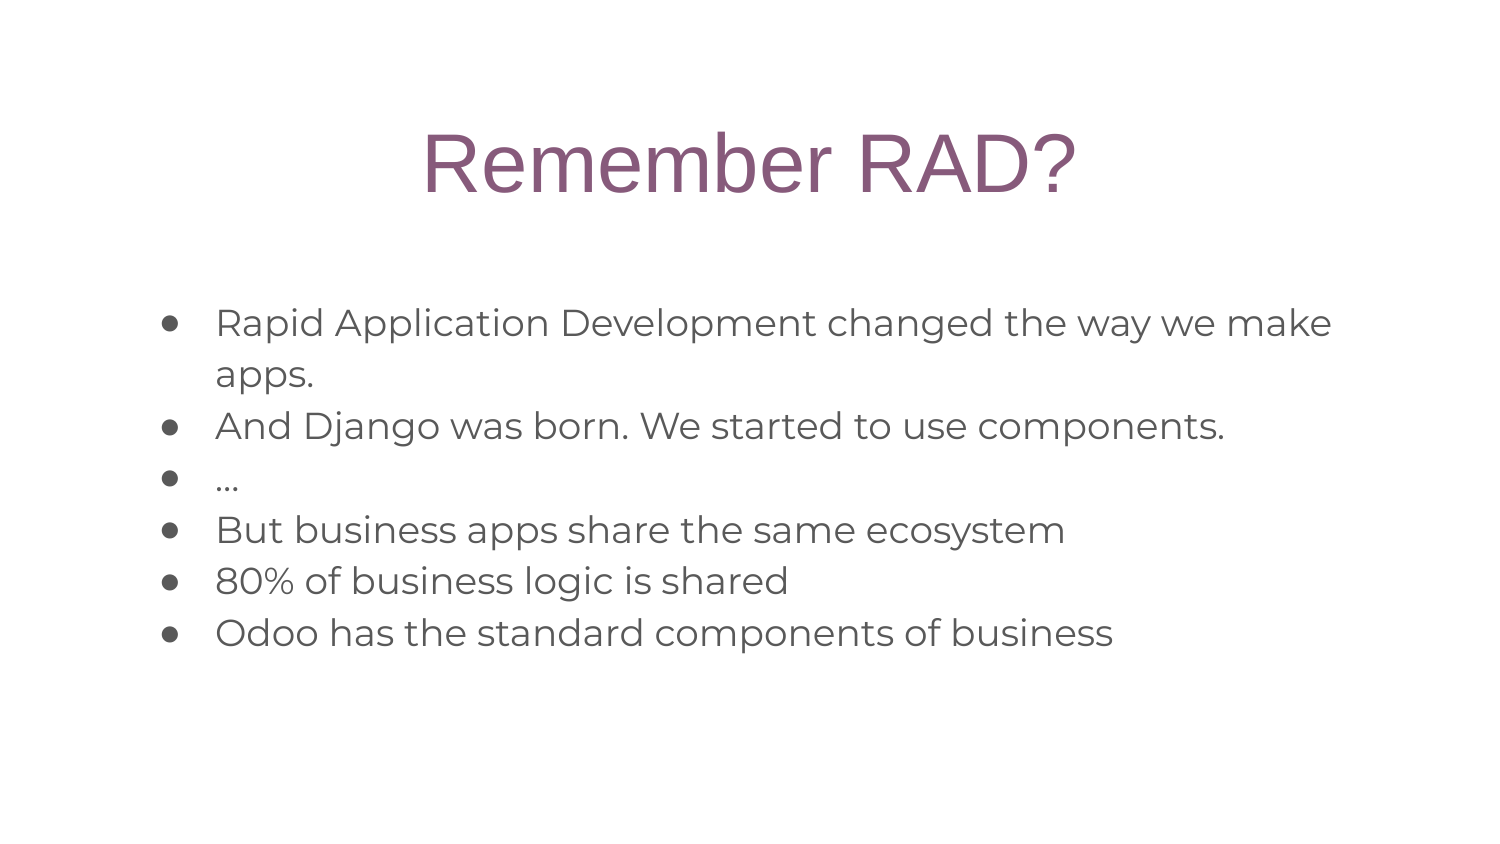

Remember RAD?
Rapid Application Development changed the way we make apps.
And Django was born. We started to use components.
…
But business apps share the same ecosystem
80% of business logic is shared
Odoo has the standard components of business